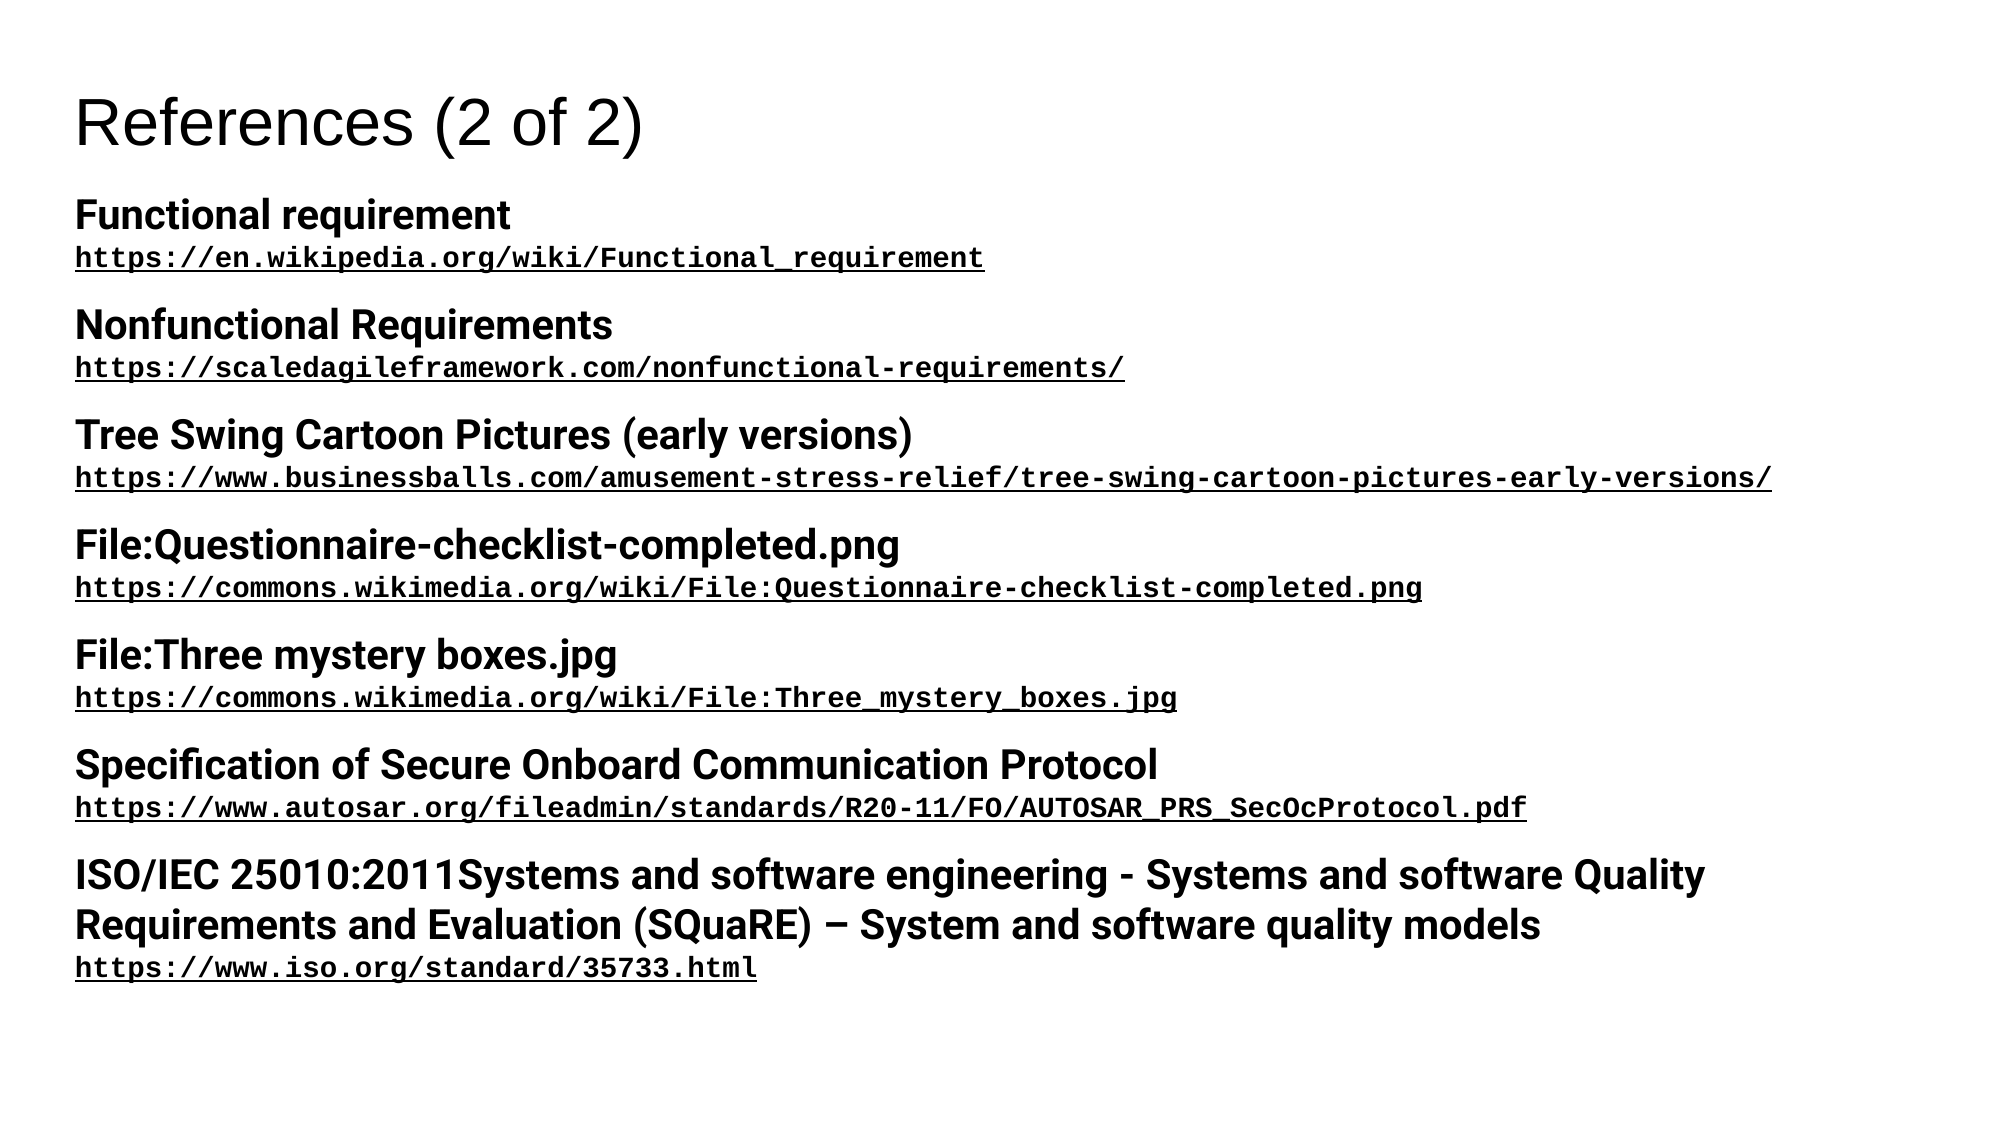

# References (2 of 2)
Functional requirement
https://en.wikipedia.org/wiki/Functional_requirement
Nonfunctional Requirements
https://scaledagileframework.com/nonfunctional-requirements/
Tree Swing Cartoon Pictures (early versions)
https://www.businessballs.com/amusement-stress-relief/tree-swing-cartoon-pictures-early-versions/
File:Questionnaire-checklist-completed.png
https://commons.wikimedia.org/wiki/File:Questionnaire-checklist-completed.png
File:Three mystery boxes.jpg
https://commons.wikimedia.org/wiki/File:Three_mystery_boxes.jpg
Specification of Secure Onboard Communication Protocol
https://www.autosar.org/fileadmin/standards/R20-11/FO/AUTOSAR_PRS_SecOcProtocol.pdf
ISO/IEC 25010:2011Systems and software engineering - Systems and software Quality Requirements and Evaluation (SQuaRE) – System and software quality models
https://www.iso.org/standard/35733.html